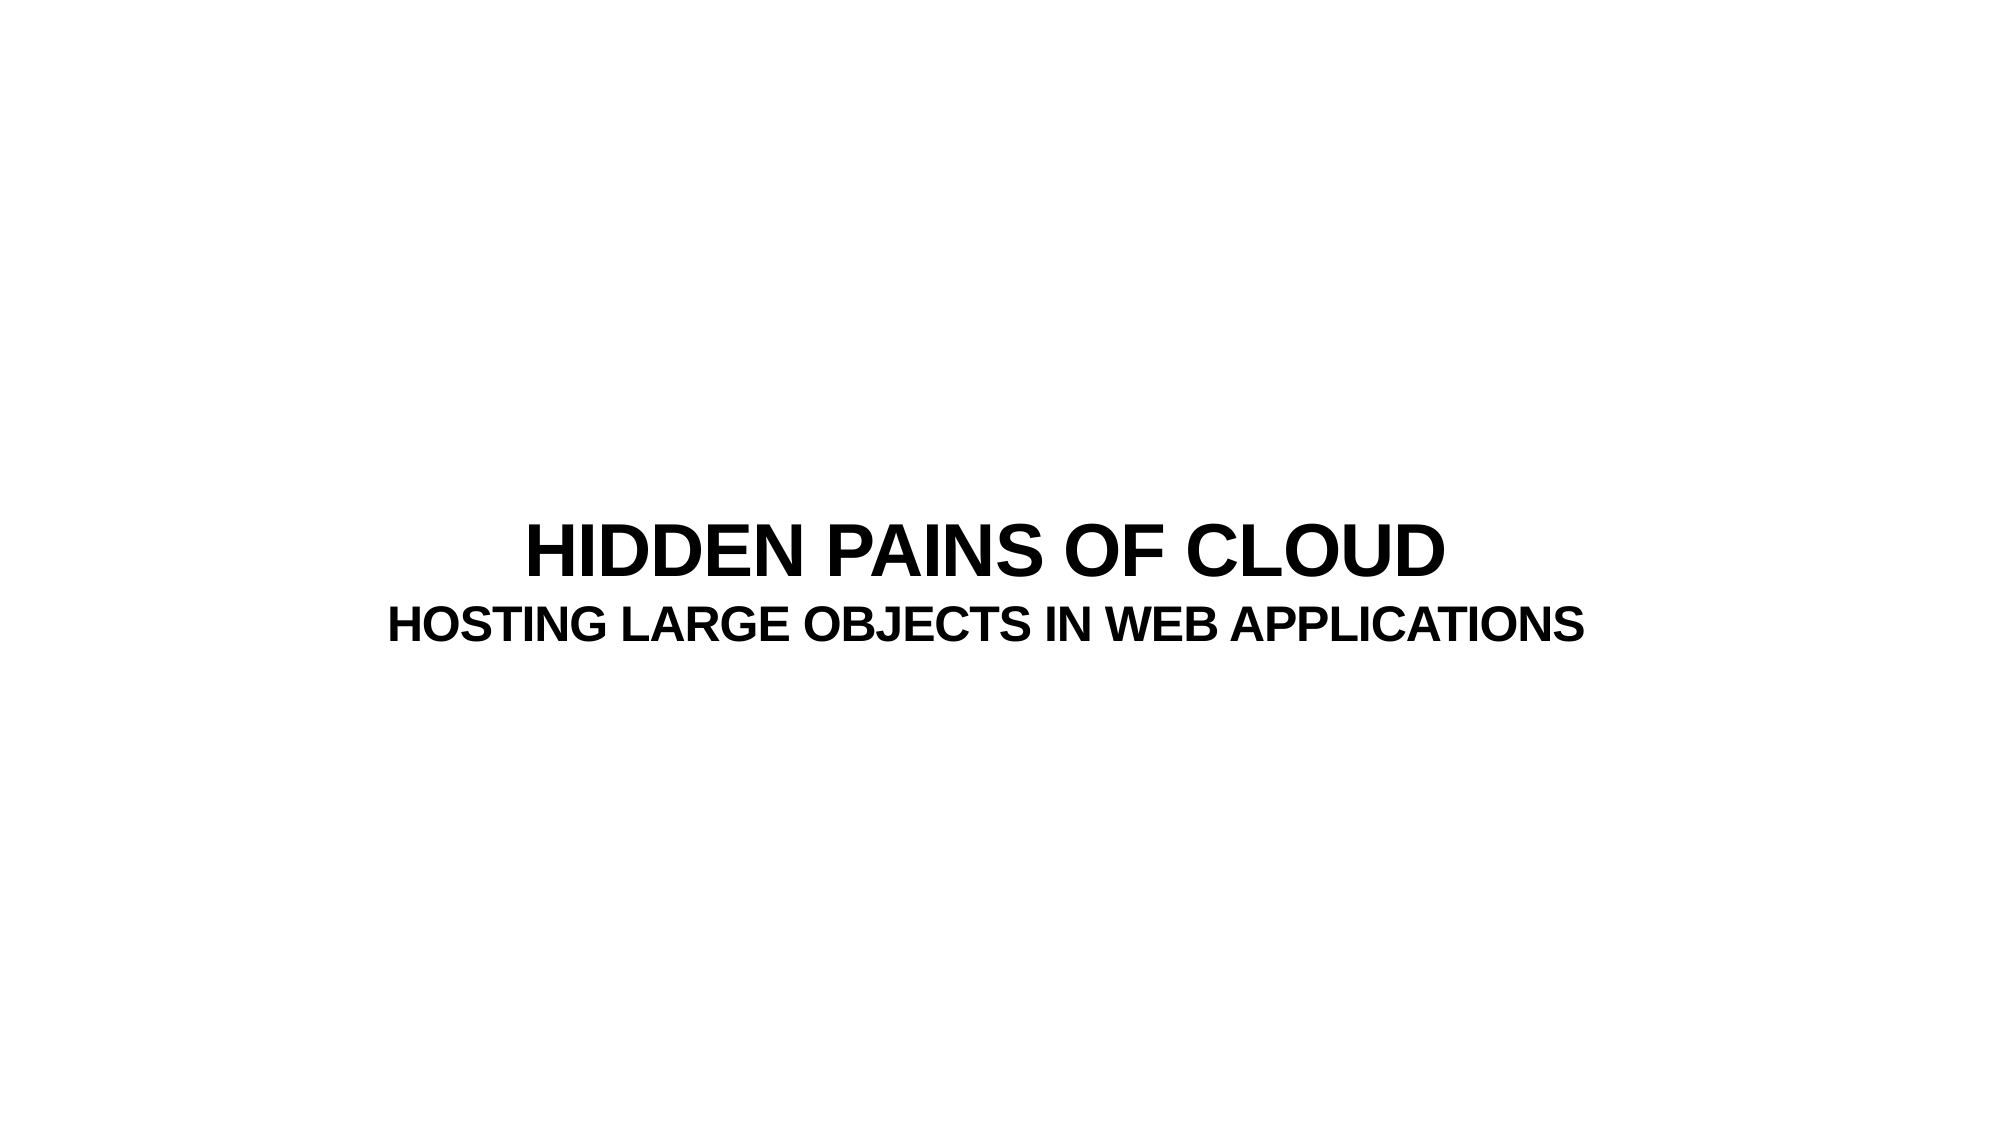

# HIDDEN PAINS OF CLOUD HOSTING LARGE OBJECTS IN WEB APPLICATIONS